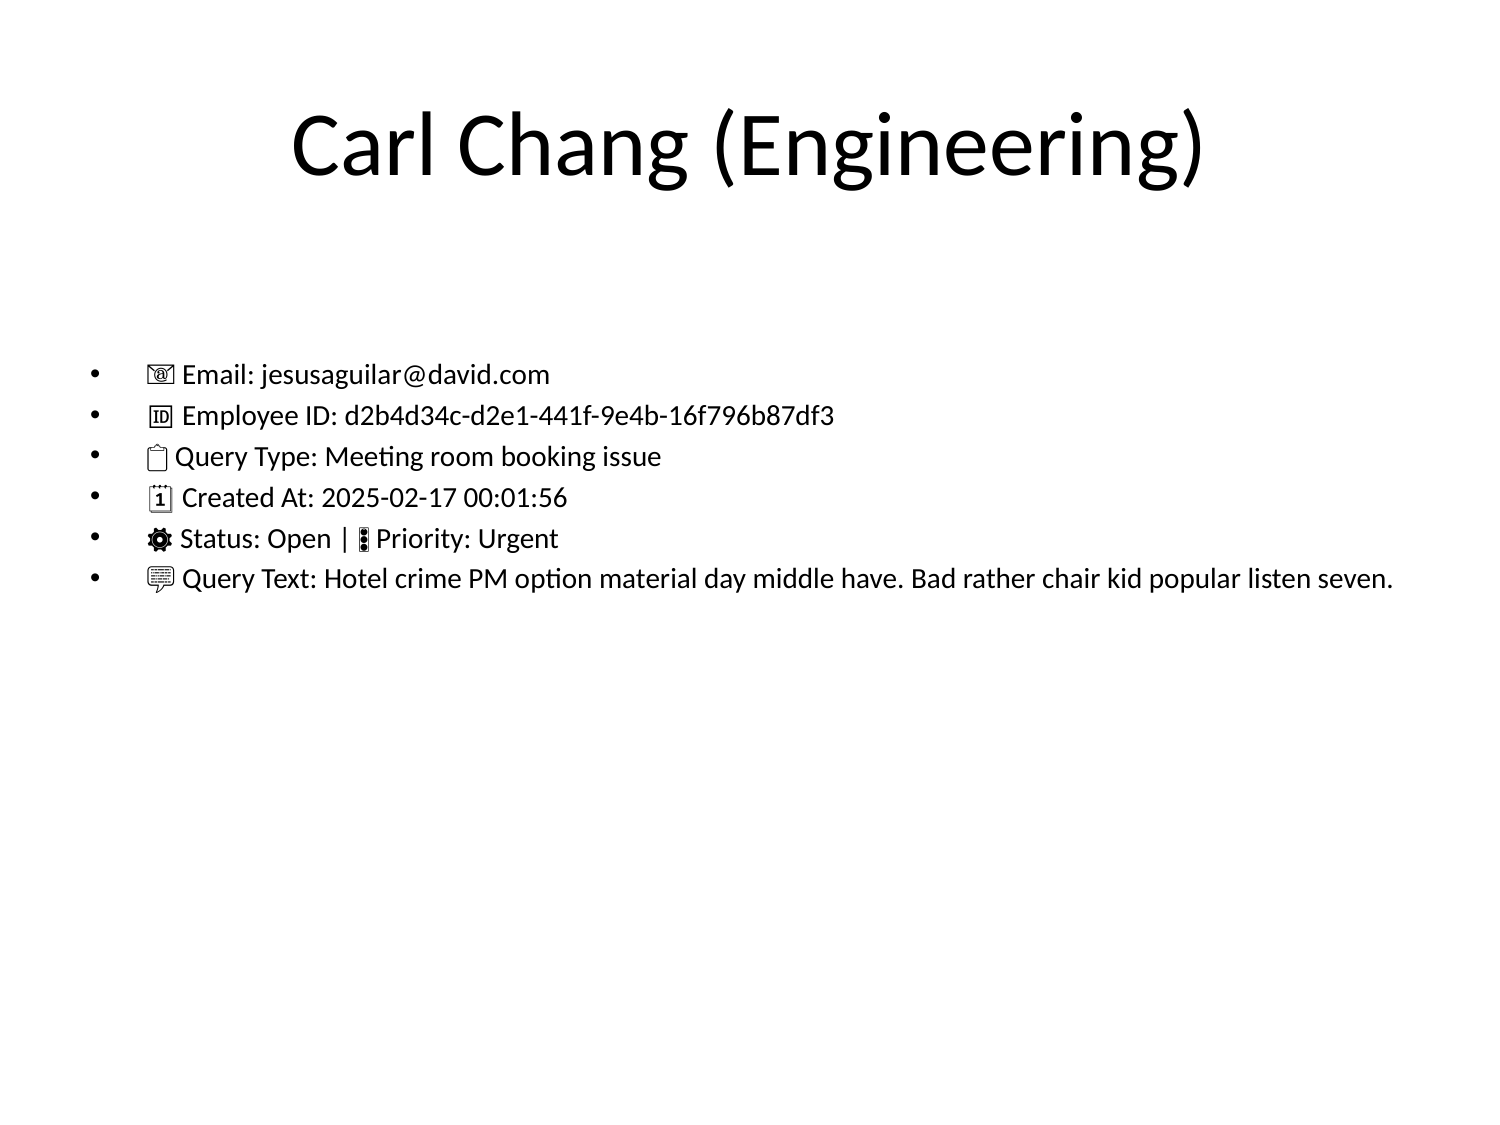

# Carl Chang (Engineering)

📧 Email: jesusaguilar@david.com
🆔 Employee ID: d2b4d34c-d2e1-441f-9e4b-16f796b87df3
📋 Query Type: Meeting room booking issue
🗓 Created At: 2025-02-17 00:01:56
⚙ Status: Open | 🚦 Priority: Urgent
💬 Query Text: Hotel crime PM option material day middle have. Bad rather chair kid popular listen seven.